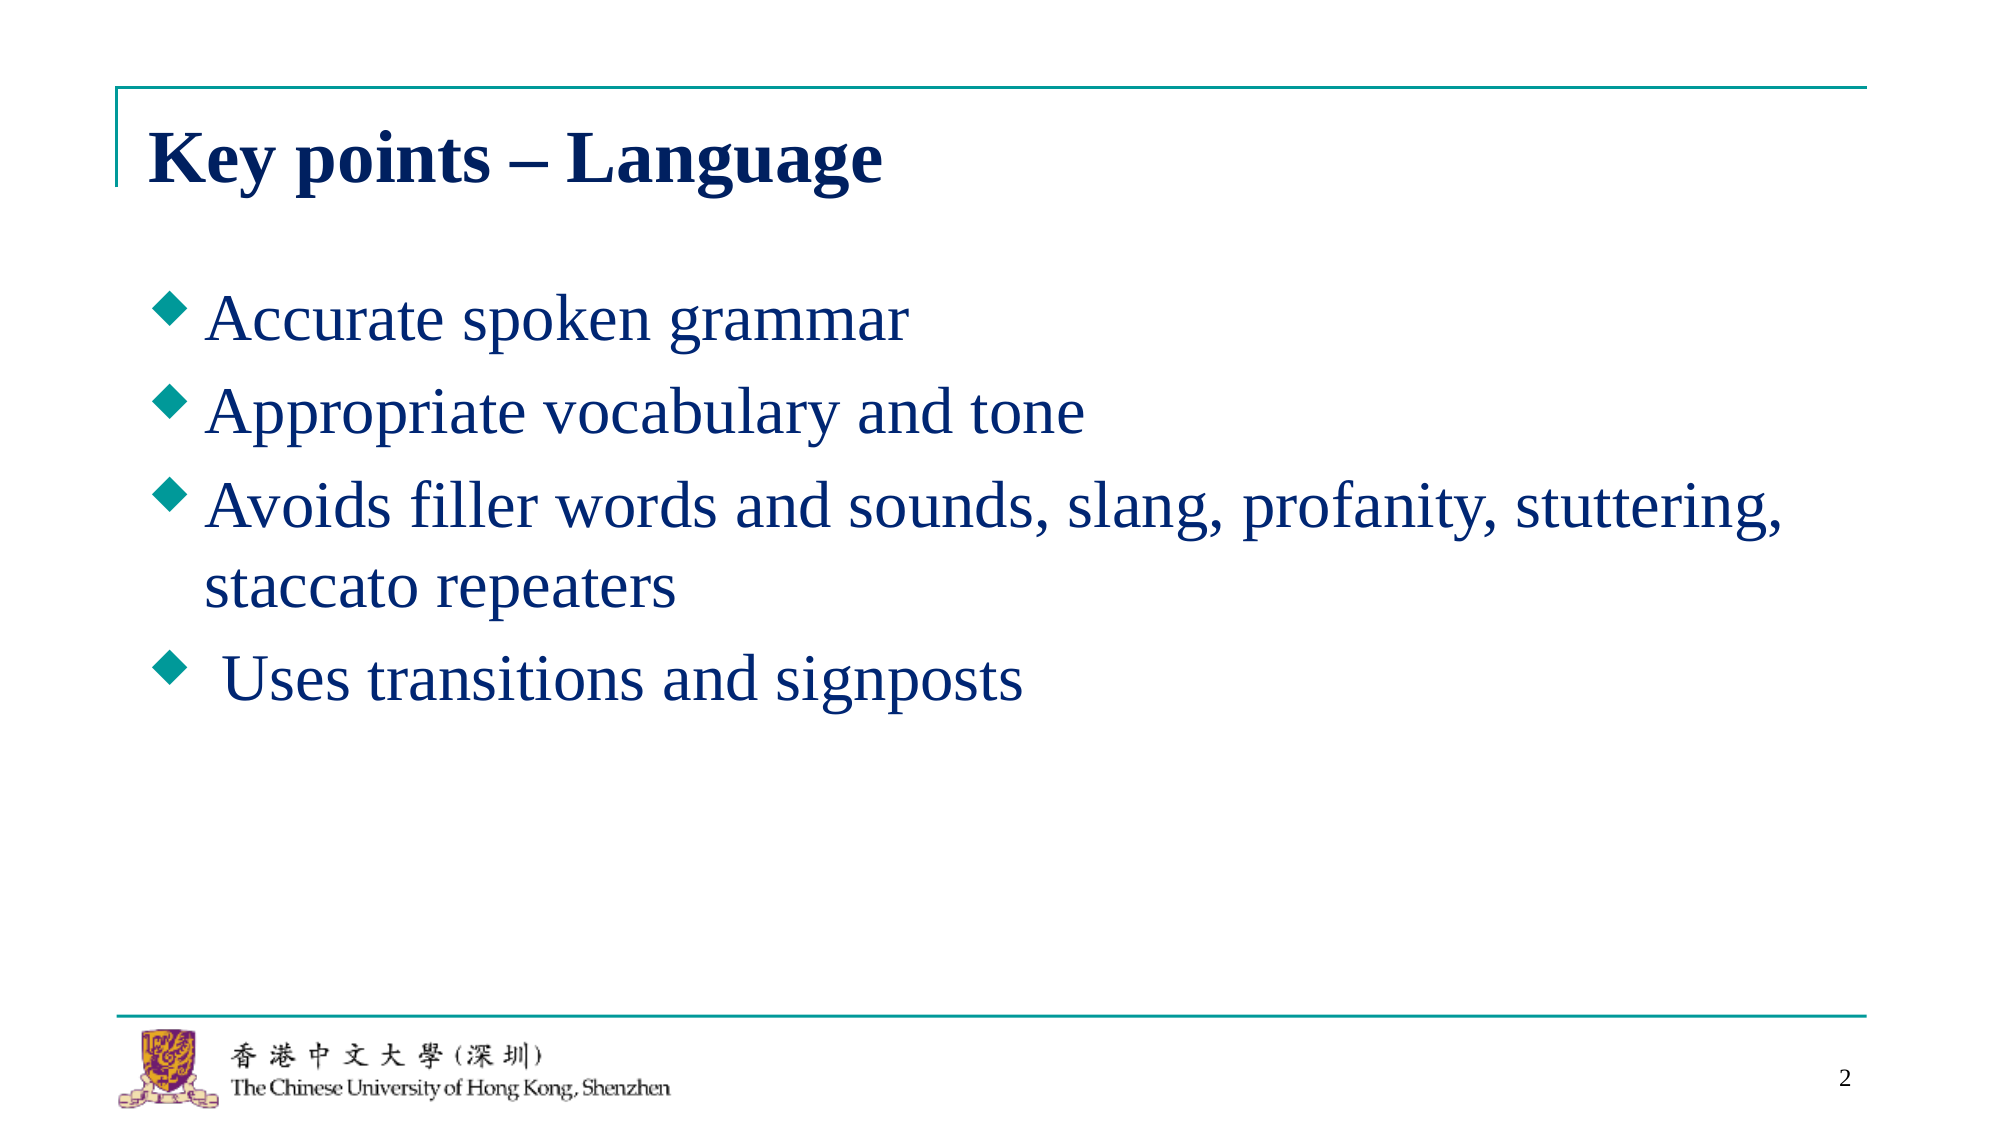

# Key points – Language
Accurate spoken grammar
Appropriate vocabulary and tone
Avoids filler words and sounds, slang, profanity, stuttering, staccato repeaters
 Uses transitions and signposts

2